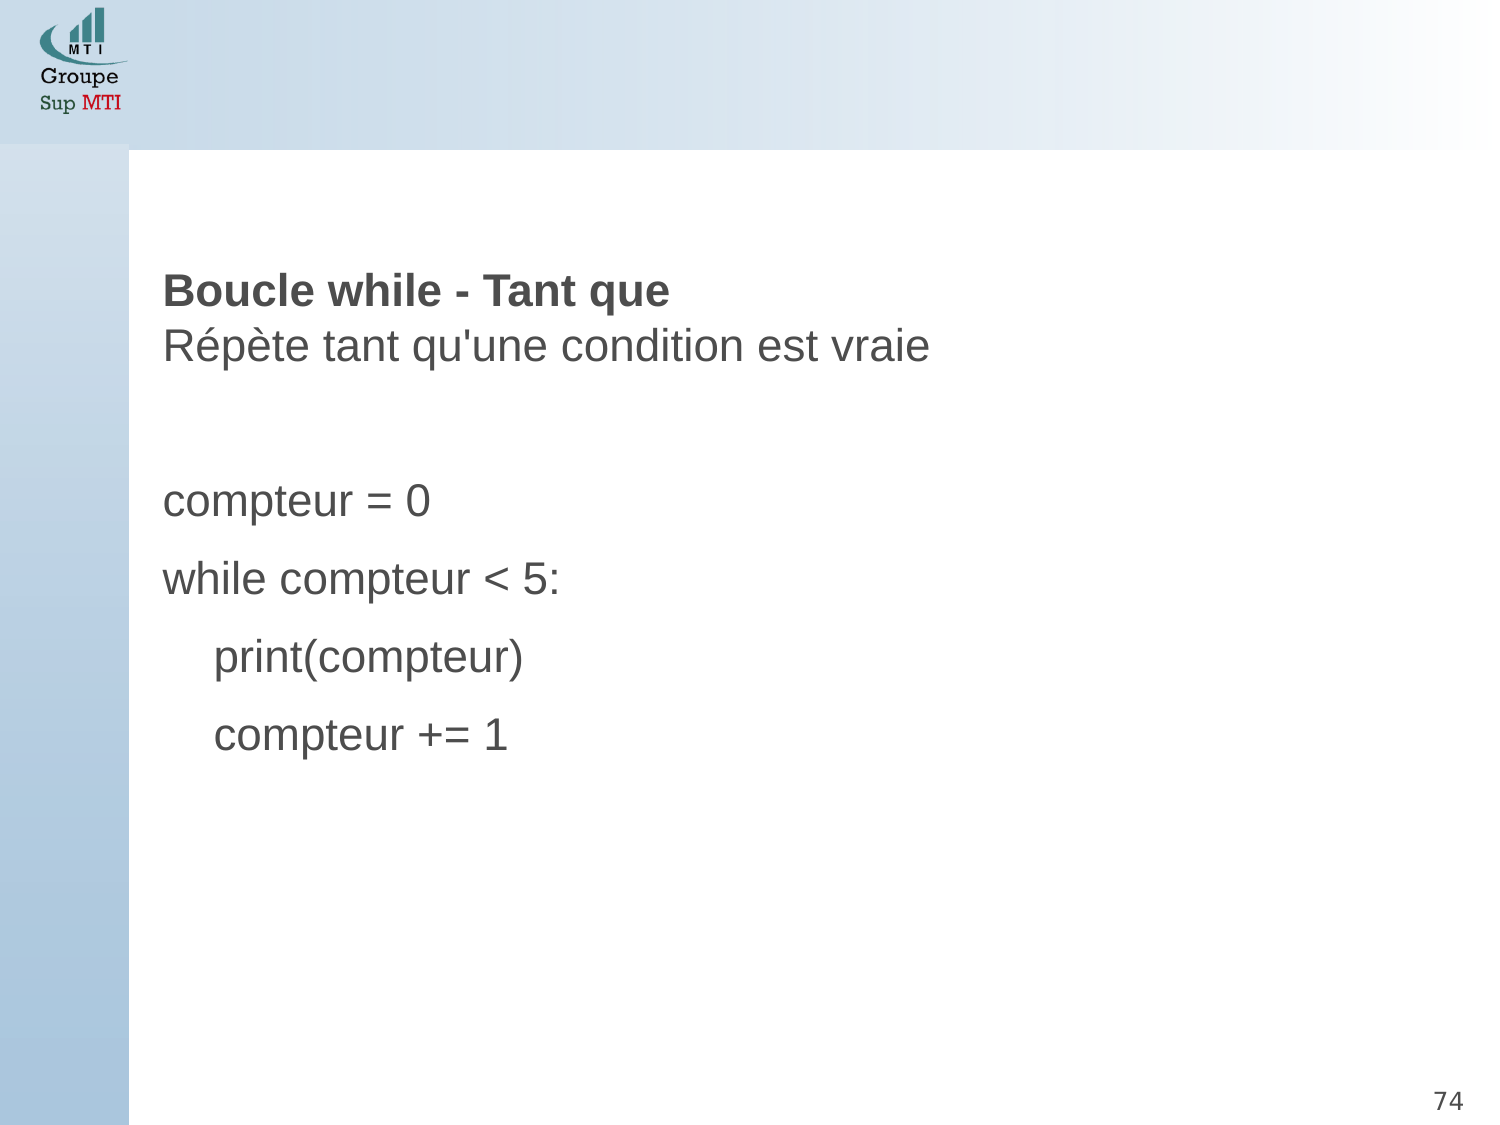

Boucle while - Tant que
Répète tant qu'une condition est vraie

compteur = 0
while compteur < 5:
    print(compteur)
    compteur += 1